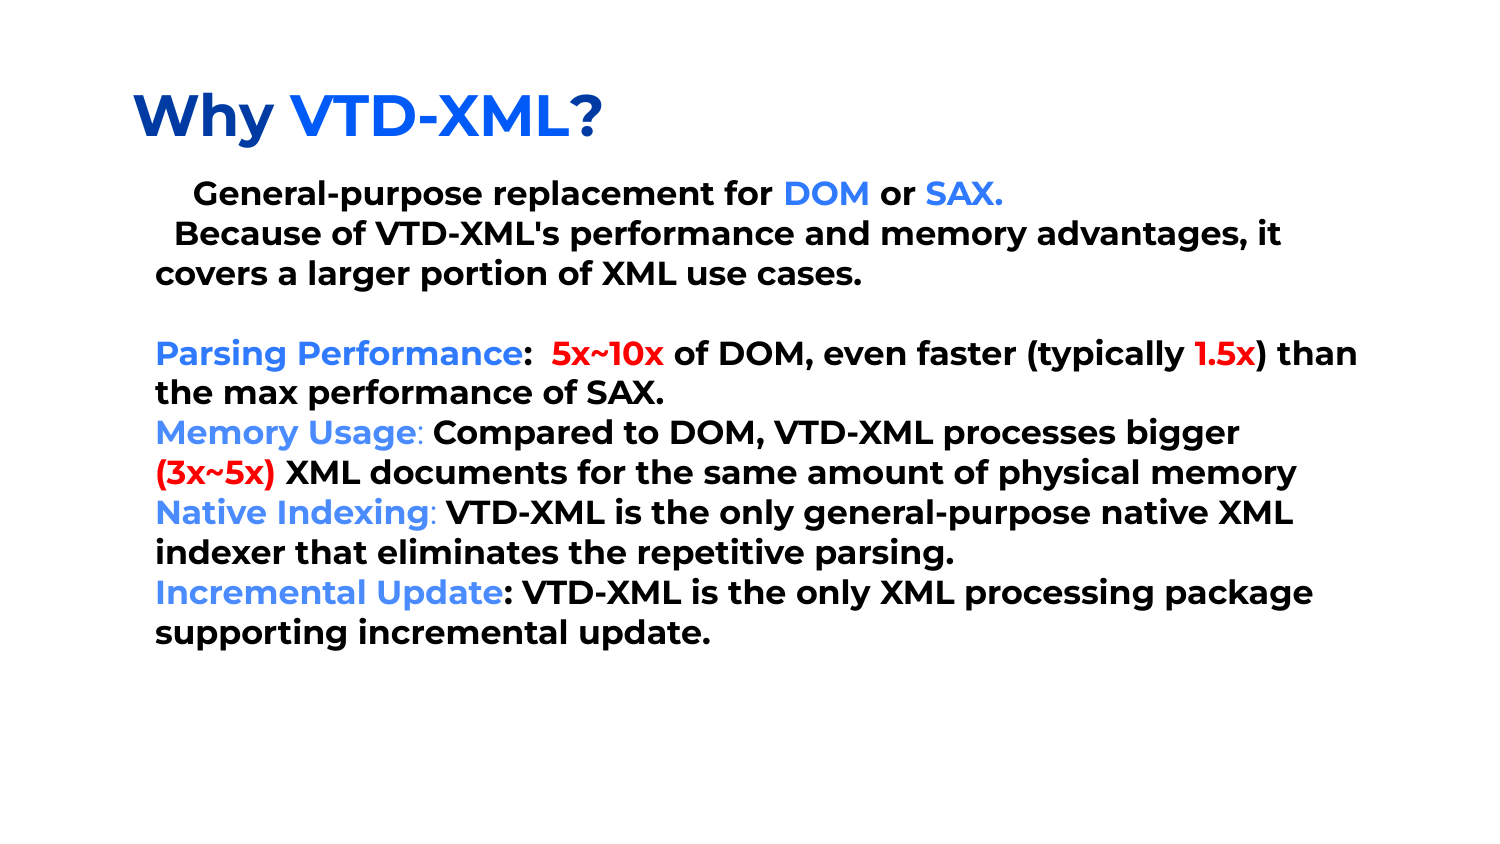

# Why VTD-XML?
    General-purpose replacement for DOM or SAX.
  Because of VTD-XML's performance and memory advantages, it covers a larger portion of XML use cases.

Parsing Performance:  5x~10x of DOM, even faster (typically 1.5x) than the max performance of SAX.
Memory Usage: Compared to DOM, VTD-XML processes bigger (3x~5x) XML documents for the same amount of physical memory
Native Indexing: VTD-XML is the only general-purpose native XML indexer that eliminates the repetitive parsing.
Incremental Update: VTD-XML is the only XML processing package supporting incremental update.